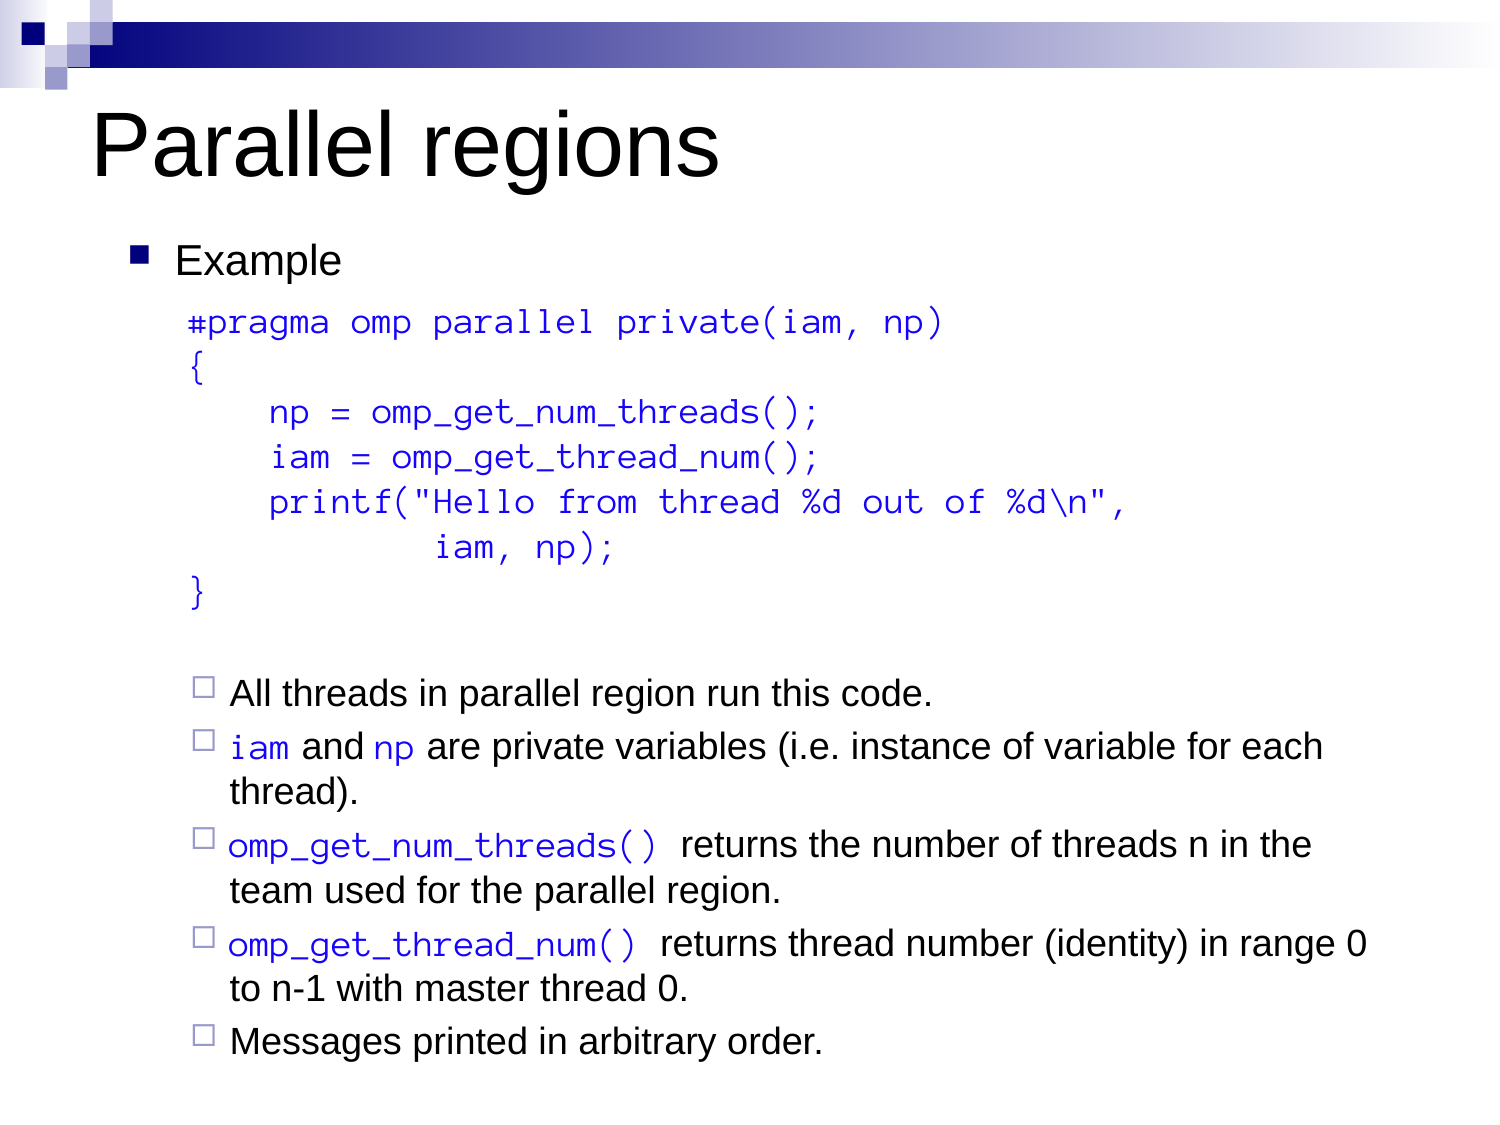

# Parallel regions
Example

All threads in parallel region run this code.
iam and np are private variables (i.e. instance of variable for each thread).
omp_get_num_threads() returns the number of threads n in the team used for the parallel region.
omp_get_thread_num() returns thread number (identity) in range 0 to n-1 with master thread 0.
Messages printed in arbitrary order.
#pragma omp parallel private(iam, np)
{
    np = omp_get_num_threads();
    iam = omp_get_thread_num();
    printf("Hello from thread %d out of %d\n",
            iam, np);
}